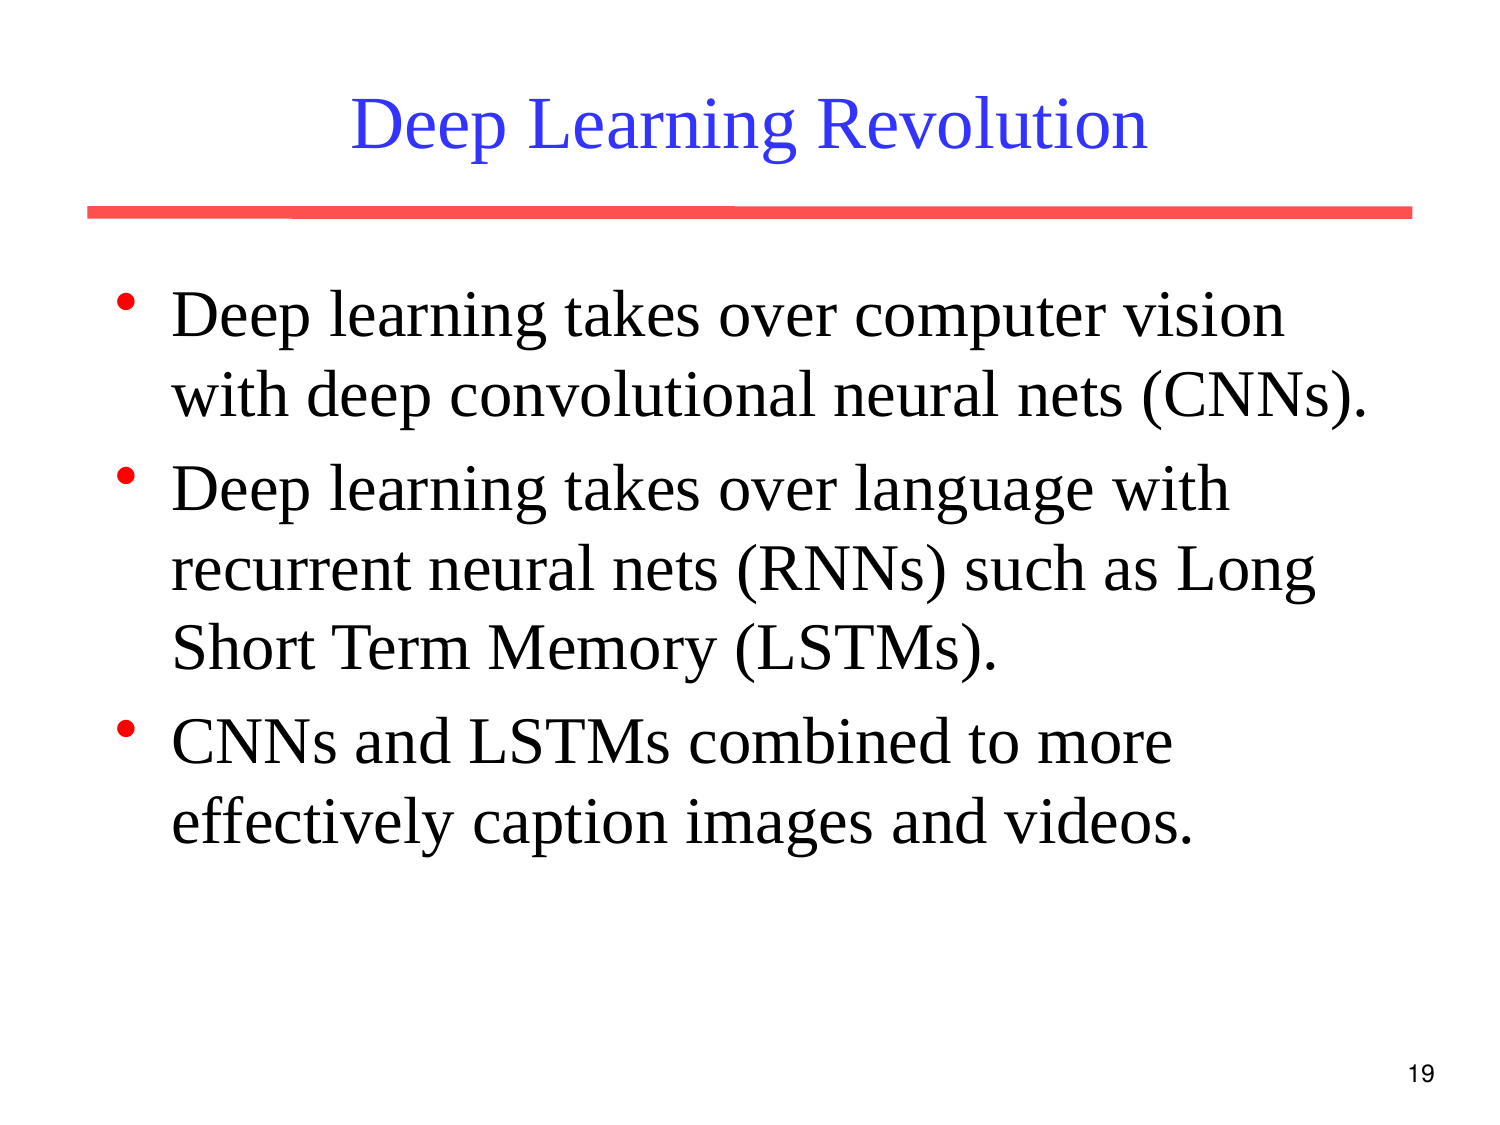

# Deep Learning Revolution
Deep learning takes over computer vision with deep convolutional neural nets (CNNs).
Deep learning takes over language with recurrent neural nets (RNNs) such as Long Short Term Memory (LSTMs).
CNNs and LSTMs combined to more effectively caption images and videos.
19